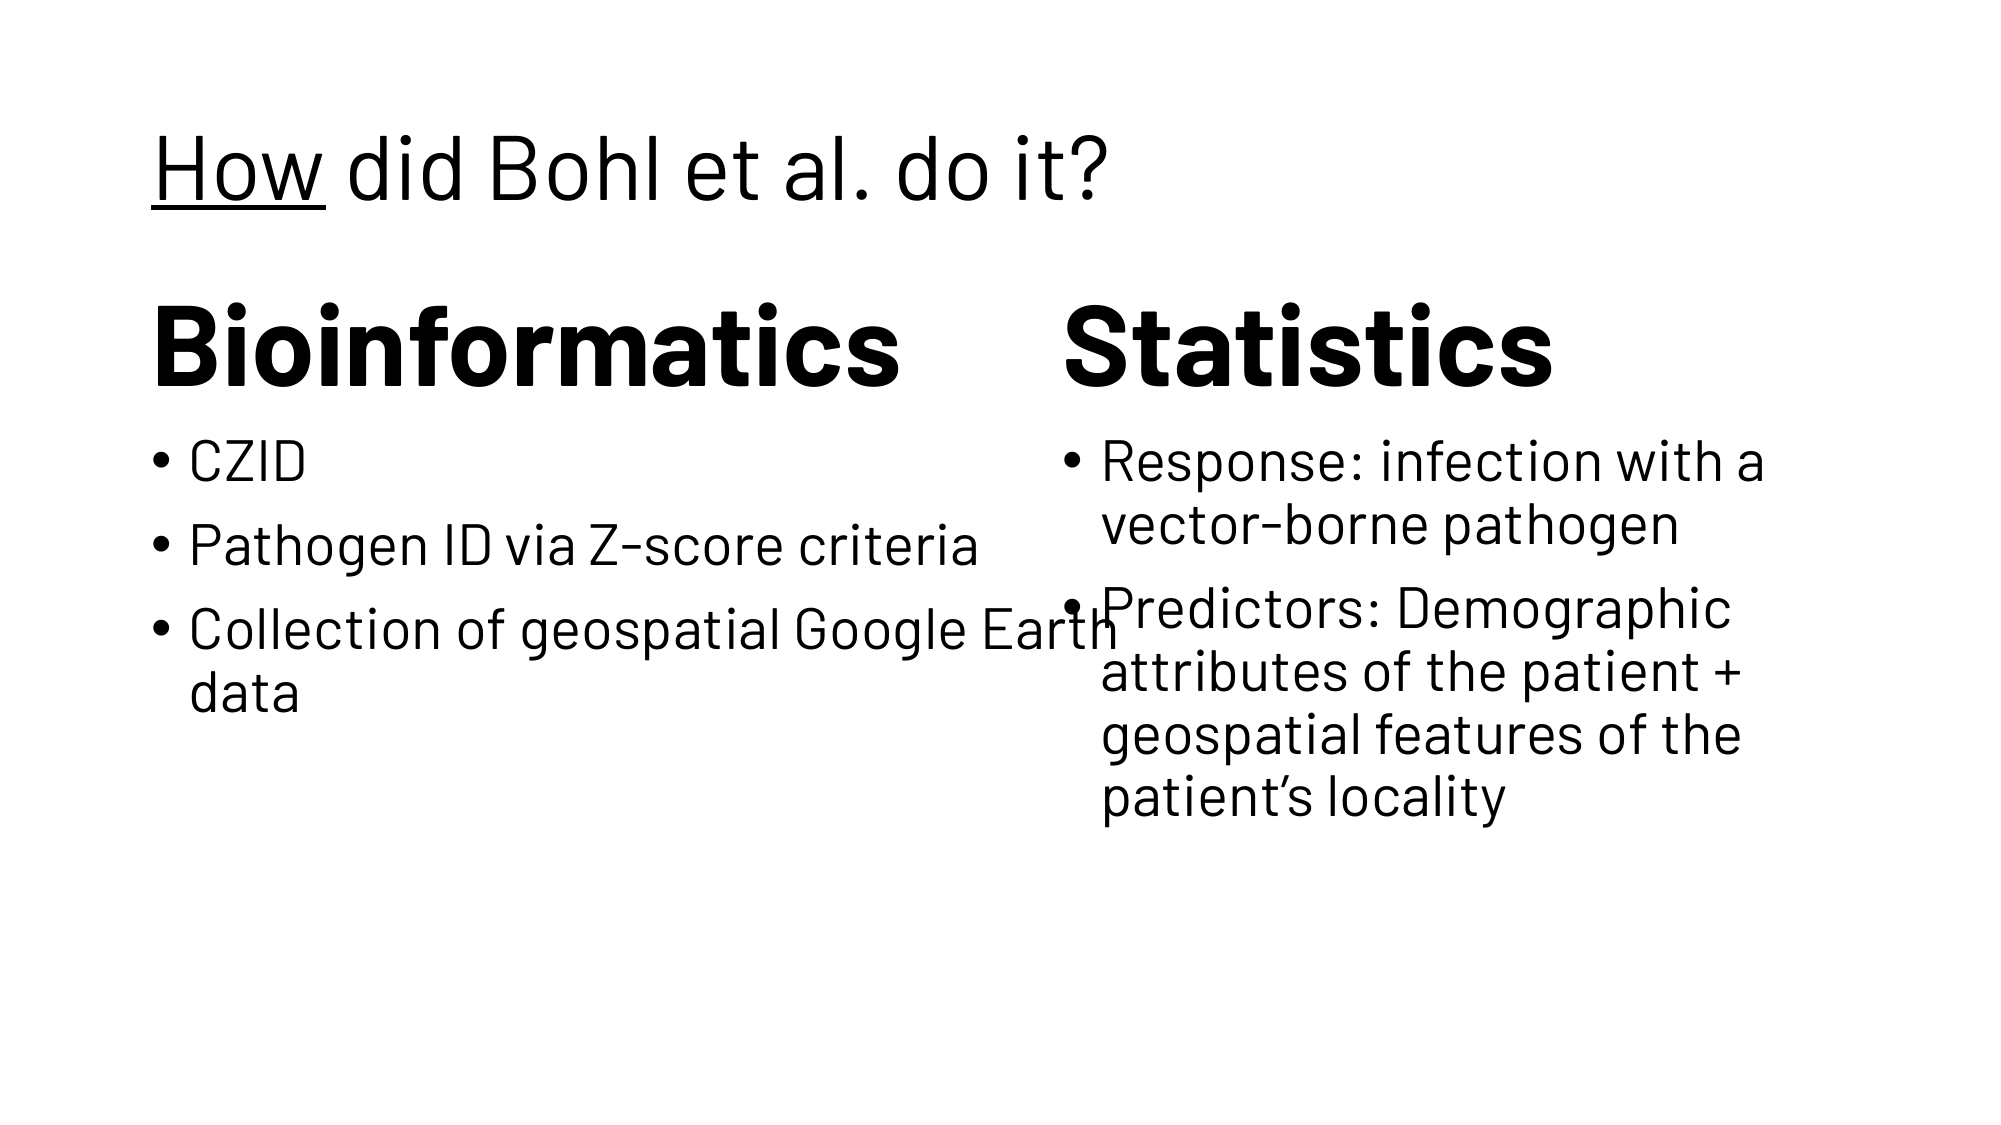

# How did Bohl et al. do it?
Bioinformatics
CZID
Pathogen ID via Z-score criteria
Collection of geospatial Google Earth data
Statistics
Response: infection with a vector-borne pathogen
Predictors: Demographic attributes of the patient + geospatial features of the patient’s locality